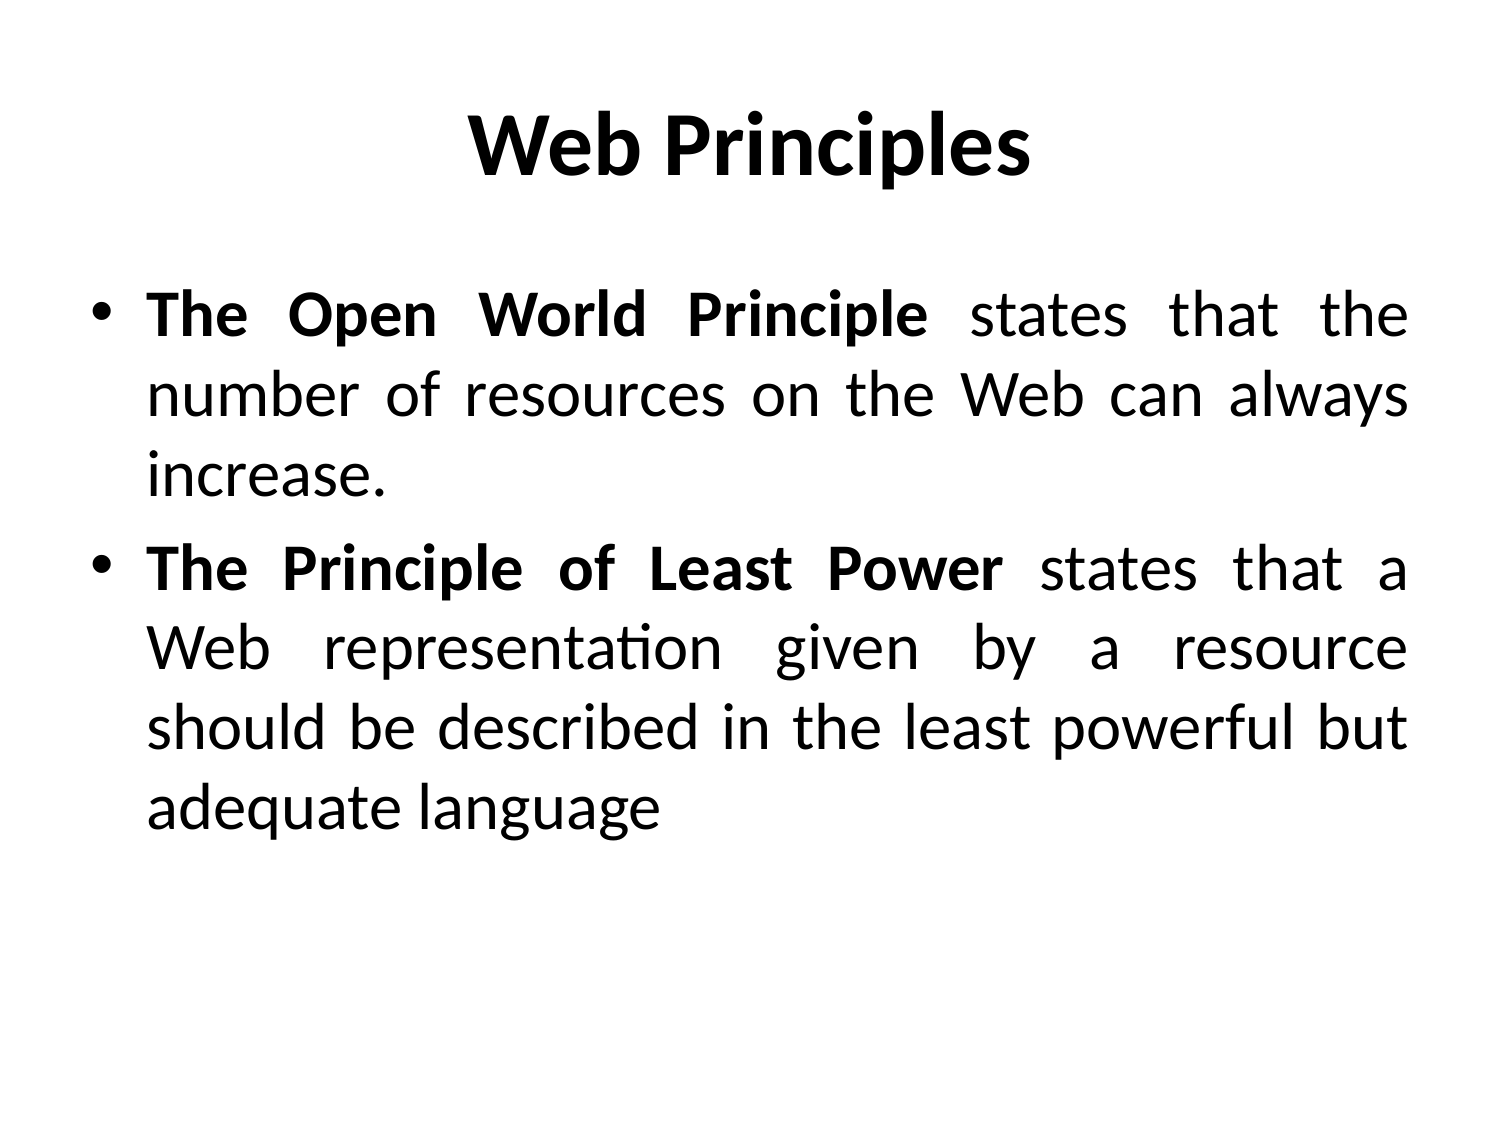

# Web Principles
The Open World Principle states that the number of resources on the Web can always increase.
The Principle of Least Power states that a Web representation given by a resource should be described in the least powerful but adequate language